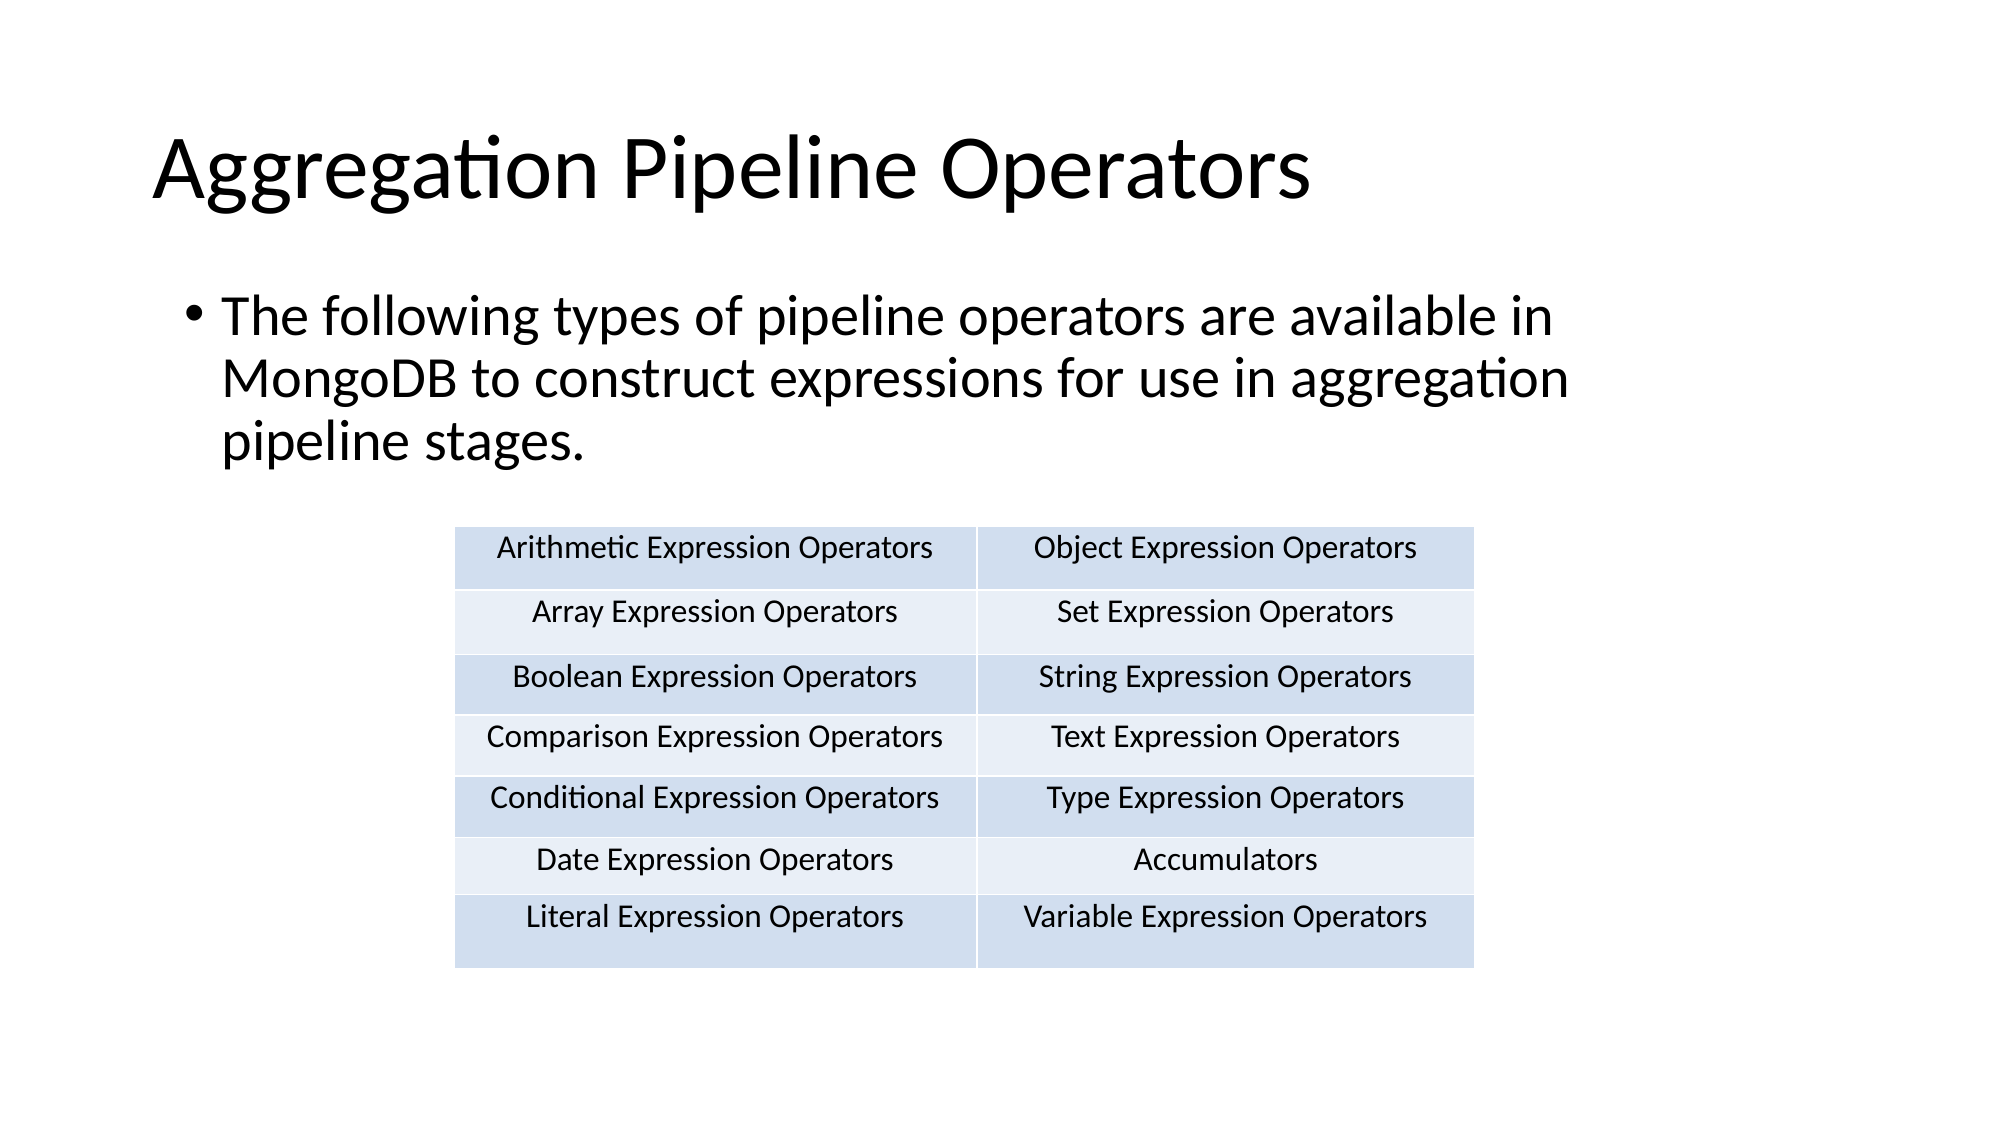

# Aggregation Pipeline Operators
The following types of pipeline operators are available in MongoDB to construct expressions for use in aggregation pipeline stages.

| Arithmetic Expression Operators | Object Expression Operators |
| --- | --- |
| Array Expression Operators | Set Expression Operators |
| Boolean Expression Operators | String Expression Operators |
| Comparison Expression Operators | Text Expression Operators |
| Conditional Expression Operators | Type Expression Operators |
| Date Expression Operators | Accumulators |
| Literal Expression Operators | Variable Expression Operators |